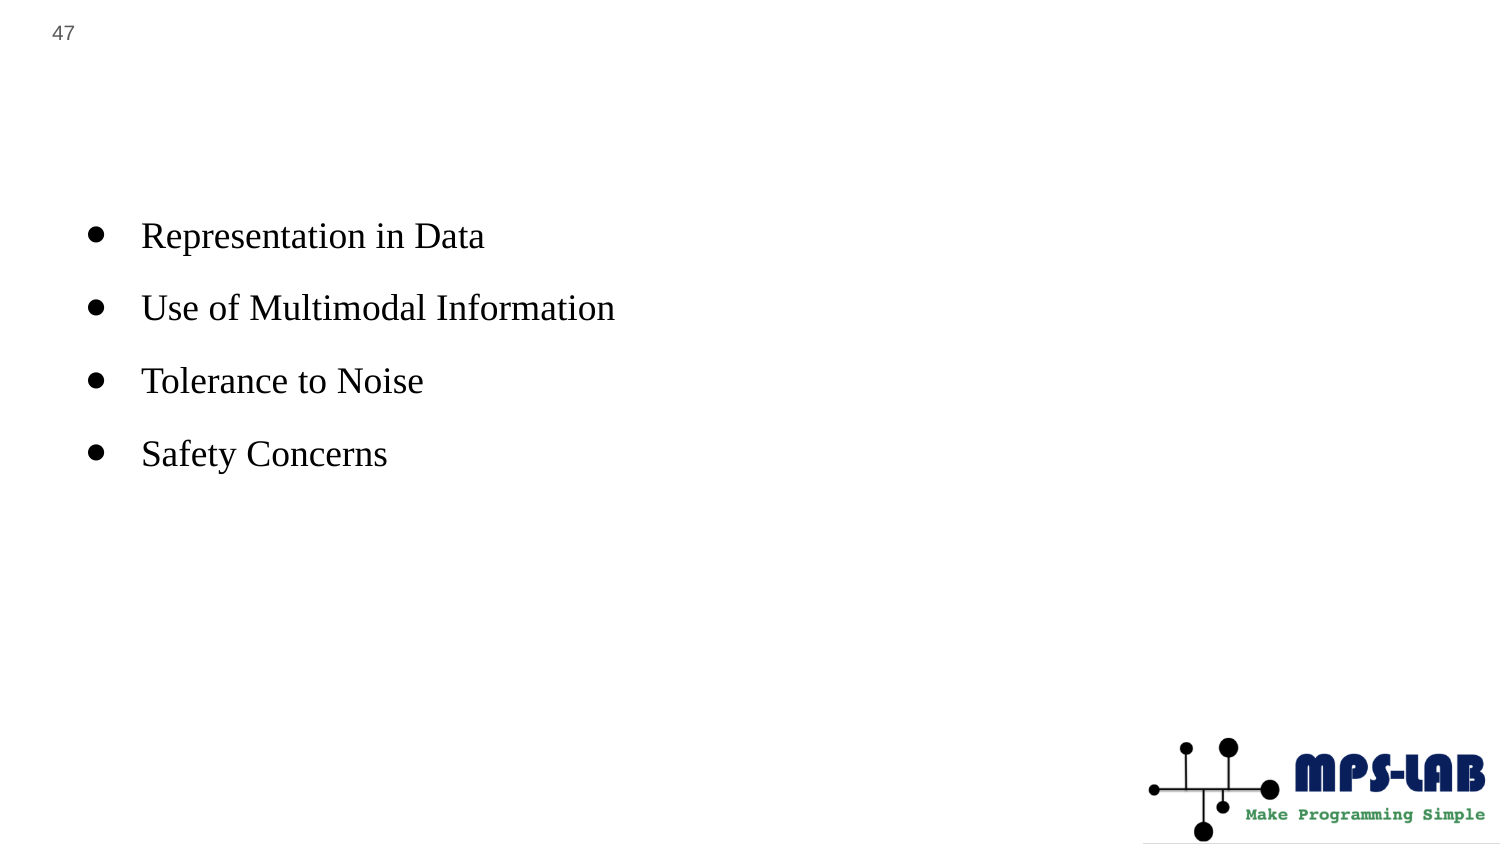

47
#
Representation in Data
Use of Multimodal Information
Tolerance to Noise
Safety Concerns